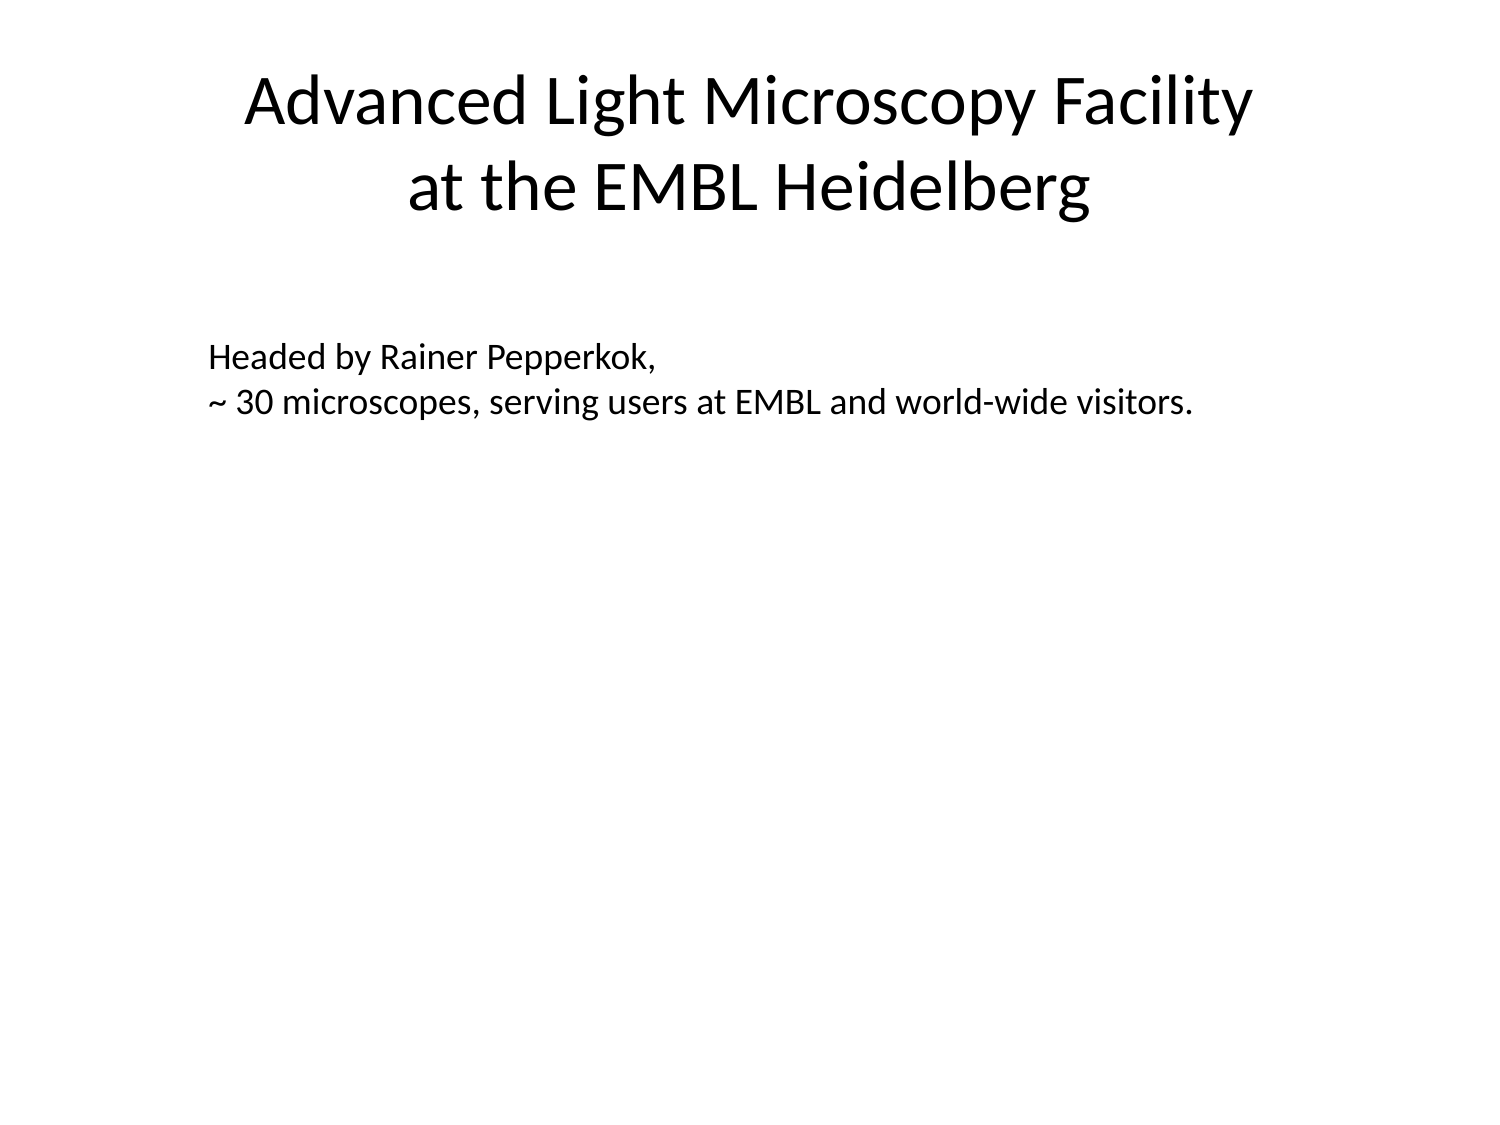

# Advanced Light Microscopy Facility at the EMBL Heidelberg
Headed by Rainer Pepperkok,
~ 30 microscopes, serving users at EMBL and world-wide visitors.